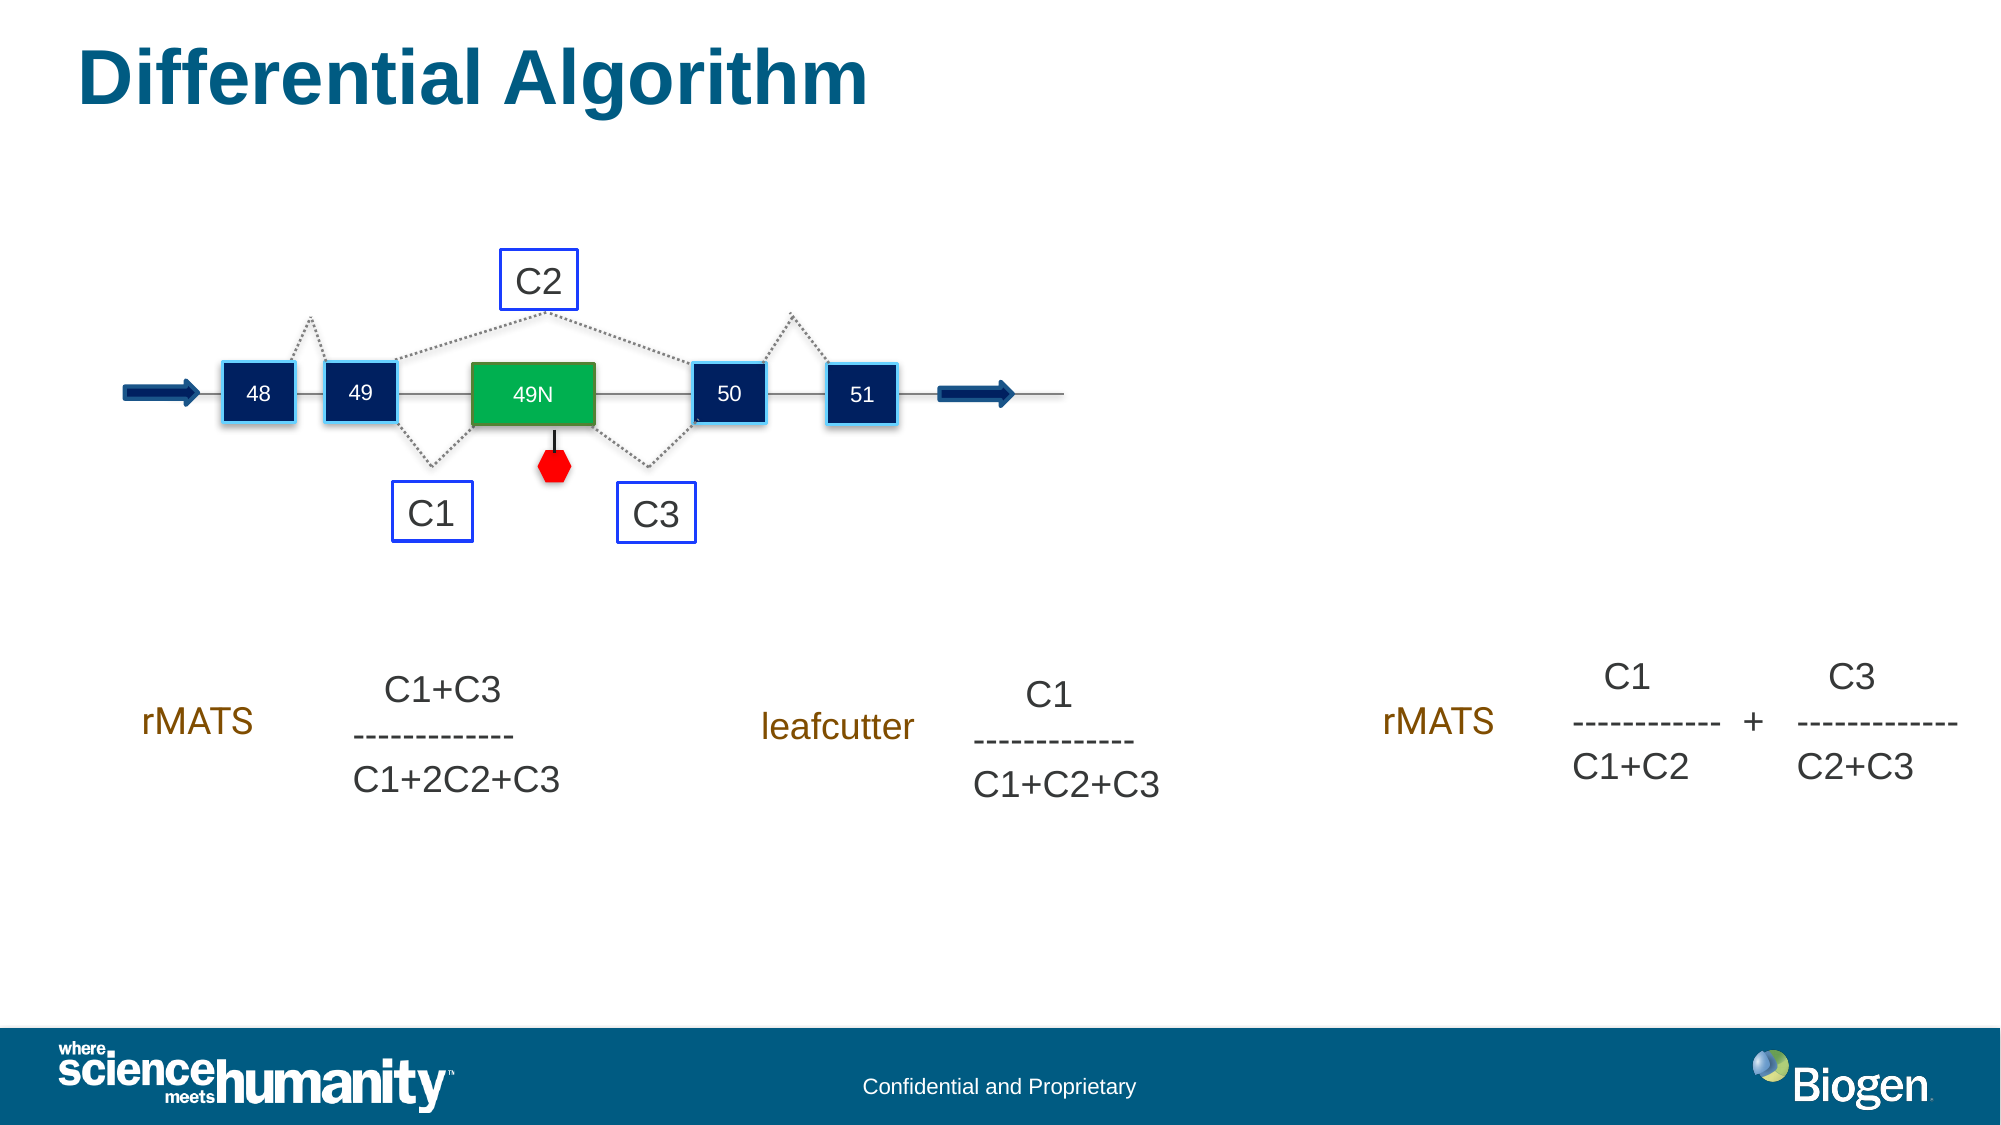

# Differential Algorithm
C2
49
48
50
49N
51

C1
C3
   C1
------------  +
C1+C2
   C3
-------------
C2+C3
   C1+C3
-------------
C1+2C2+C3
     C1
-------------
C1+C2+C3
rMATS
rMATS
leafcutter